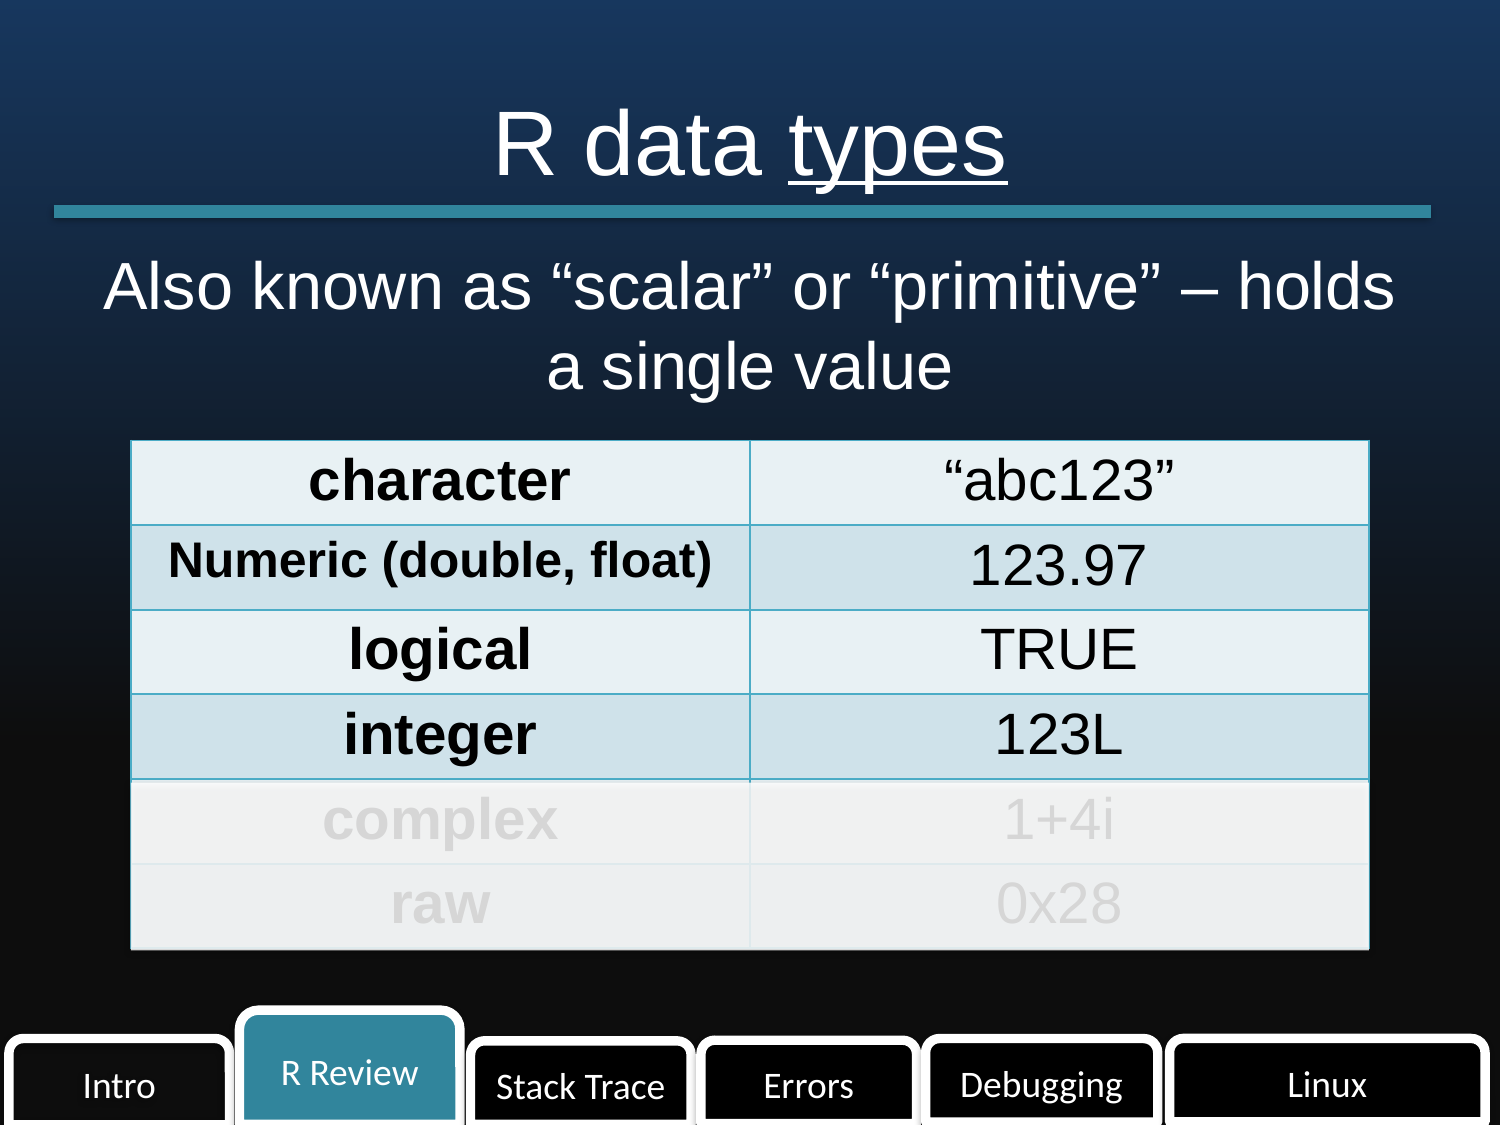

# R data types
Also known as “scalar” or “primitive” – holds a single value
| character | “abc123” |
| --- | --- |
| Numeric (double, float) | 123.97 |
| logical | TRUE |
| integer | 123L |
| complex | 1+4i |
| raw | 0x28 |

R Review
Linux
Intro
Debugging
Errors
Stack Trace